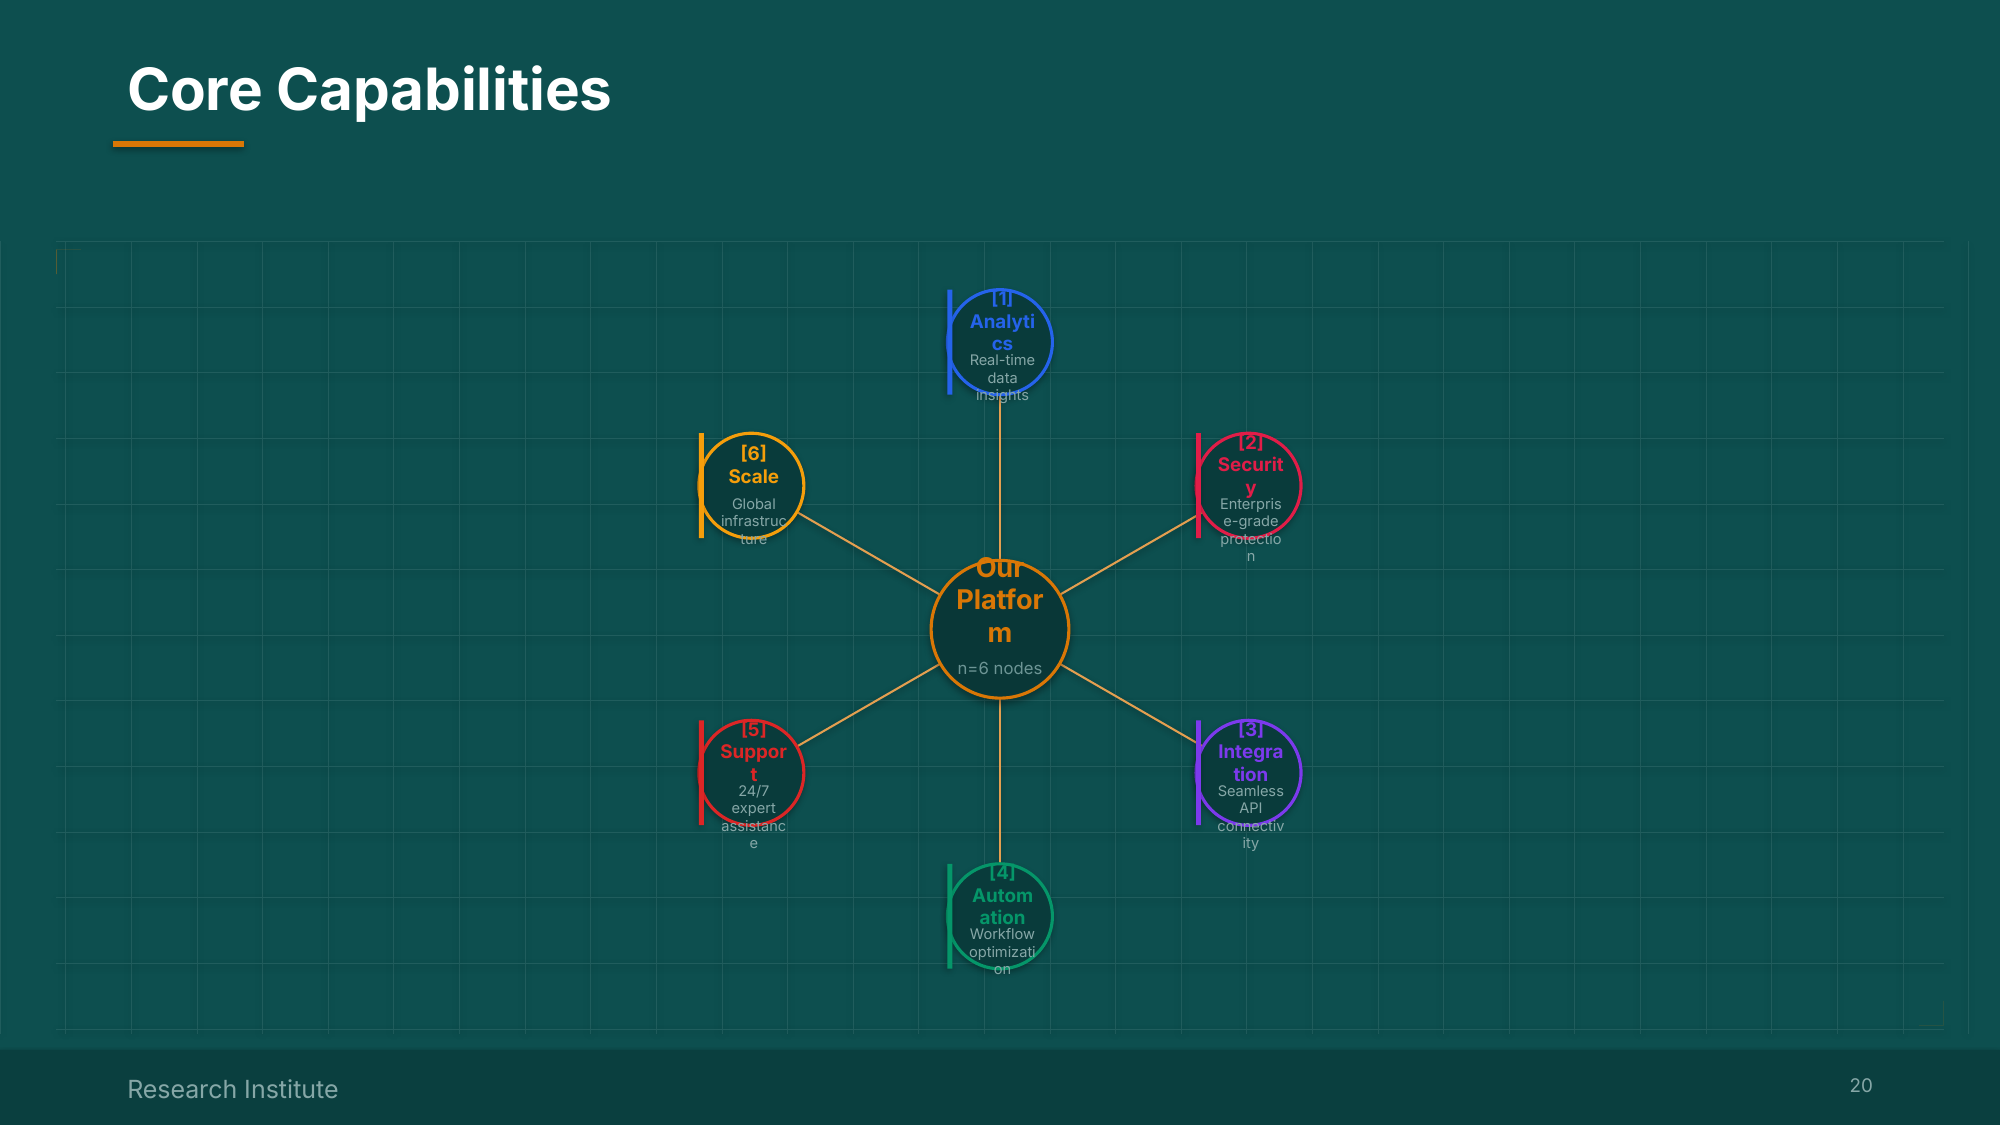

Core Capabilities

[1] Analytics
Real-time data insights

[6] Scale
[2] Security
Global infrastructure
Enterprise-grade protection

Our Platform
n=6 nodes

[3] Integration
[5] Support
Seamless API connectivity
24/7 expert assistance

[4] Automation
Workflow optimization

Research Institute
20